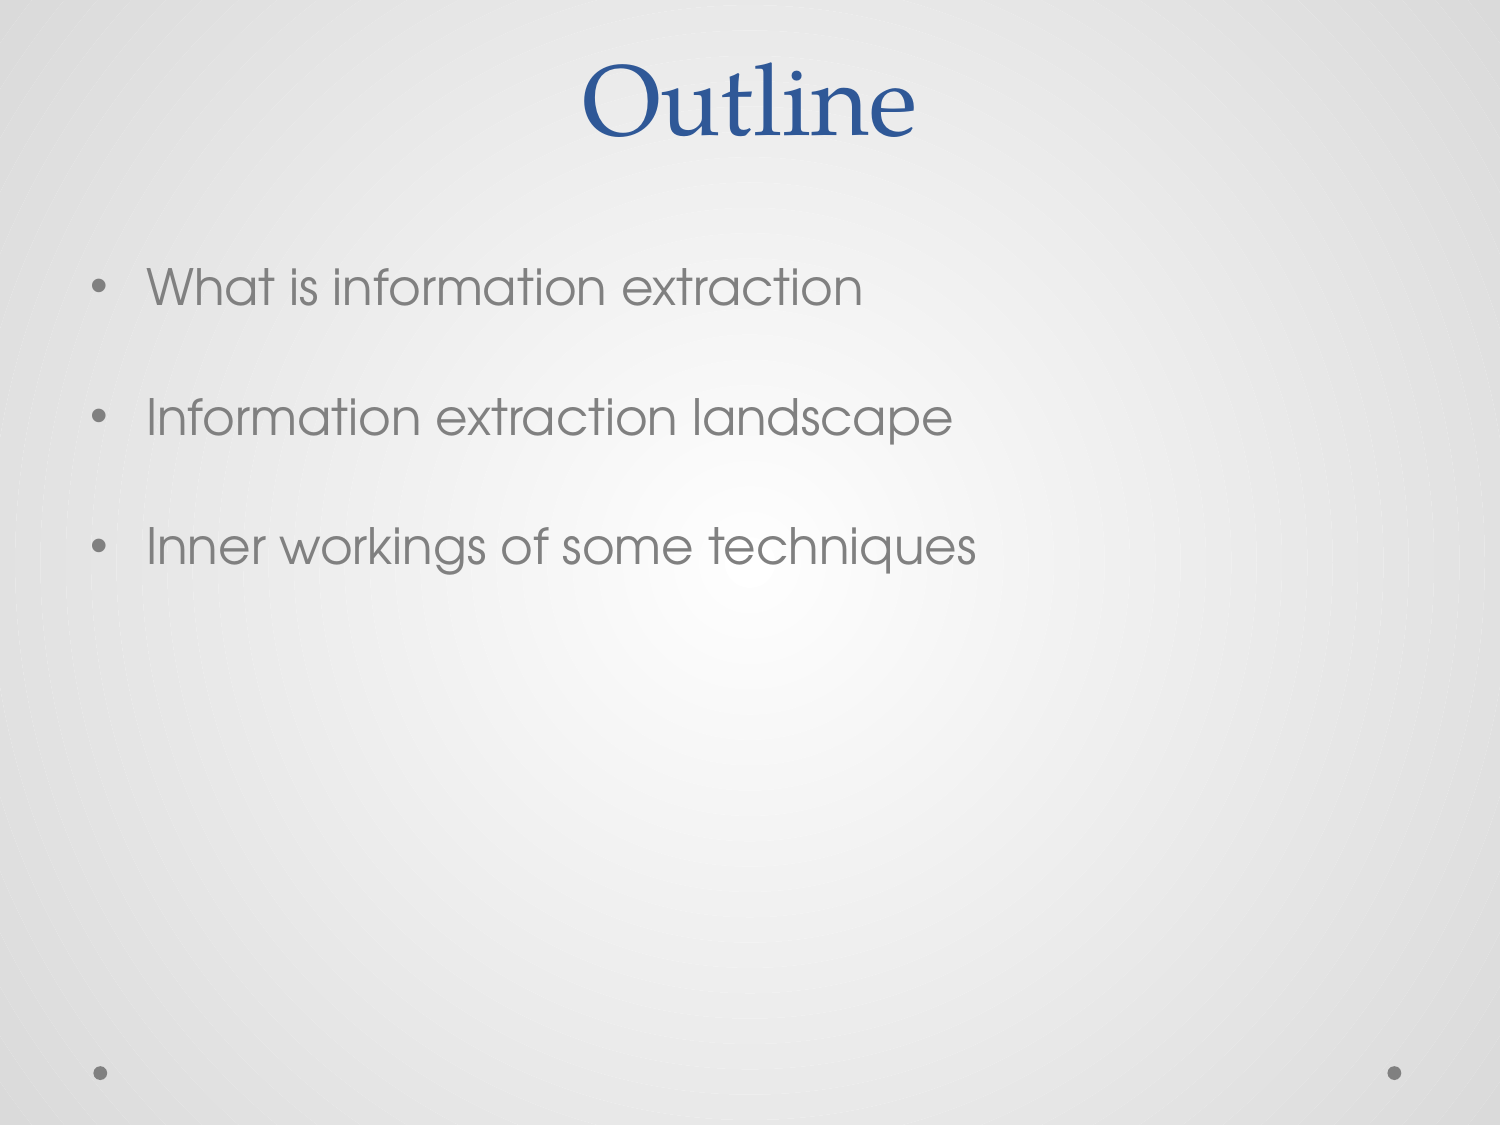

# Outline
What is information extraction
Information extraction landscape
Inner workings of some techniques